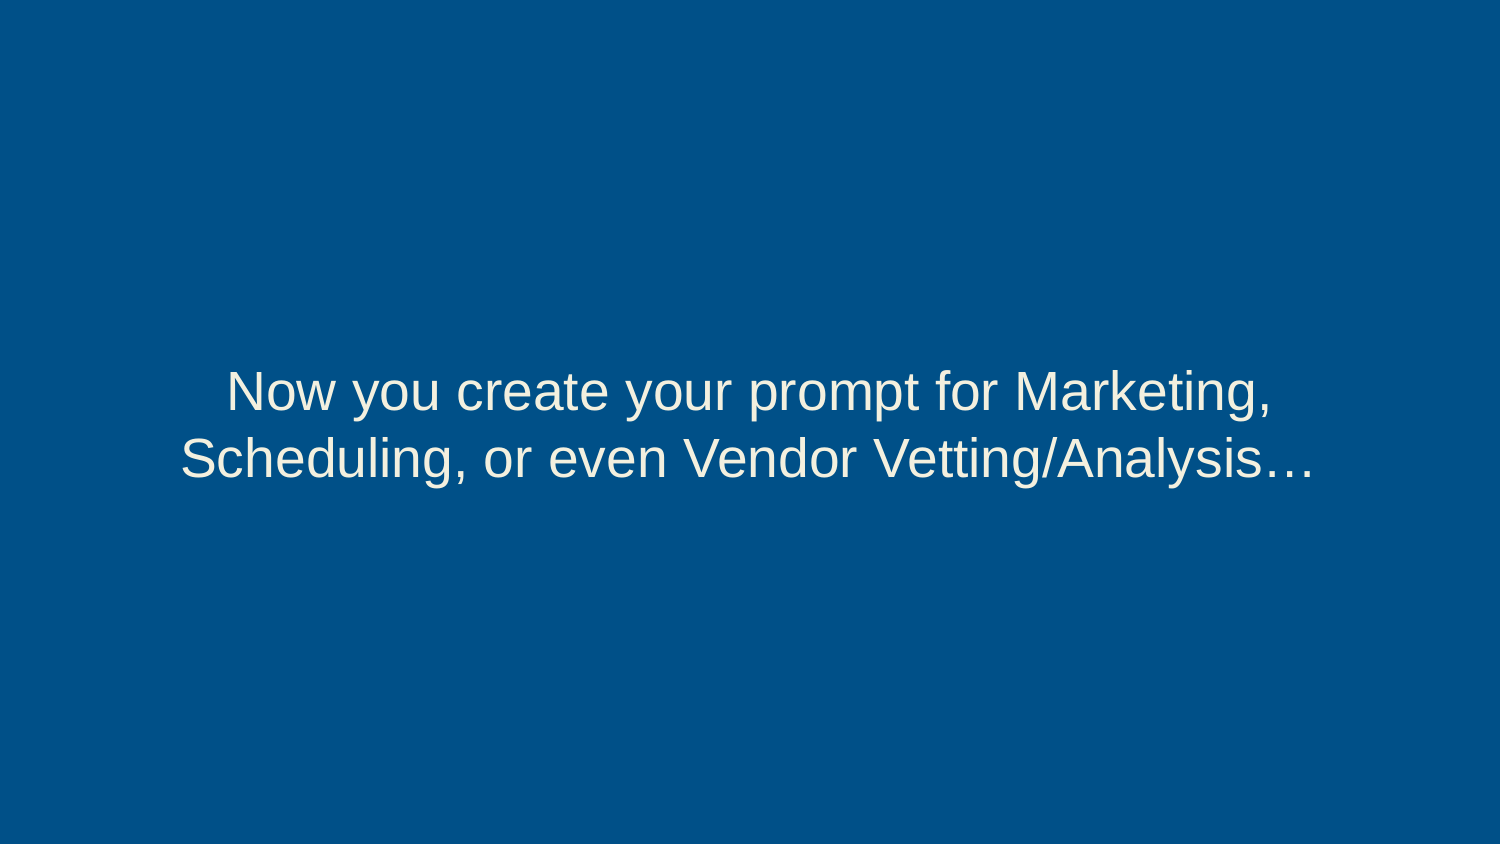

Now you create your prompt for Marketing, Scheduling, or even Vendor Vetting/Analysis…